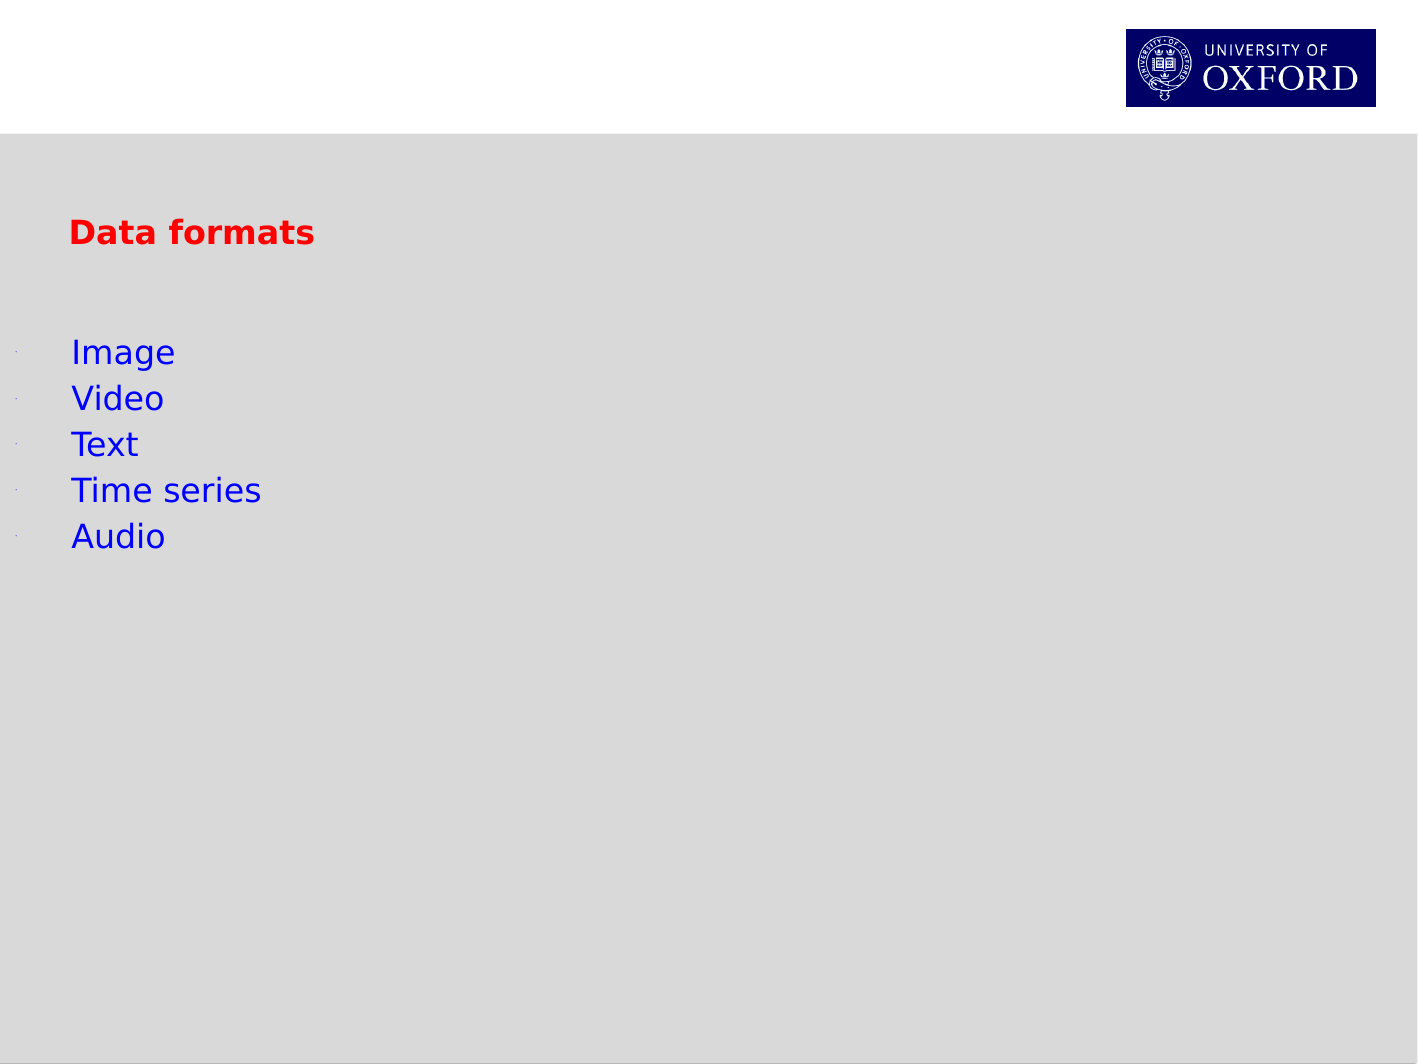

Data formats
Image
Video
Text
Time series
Audio